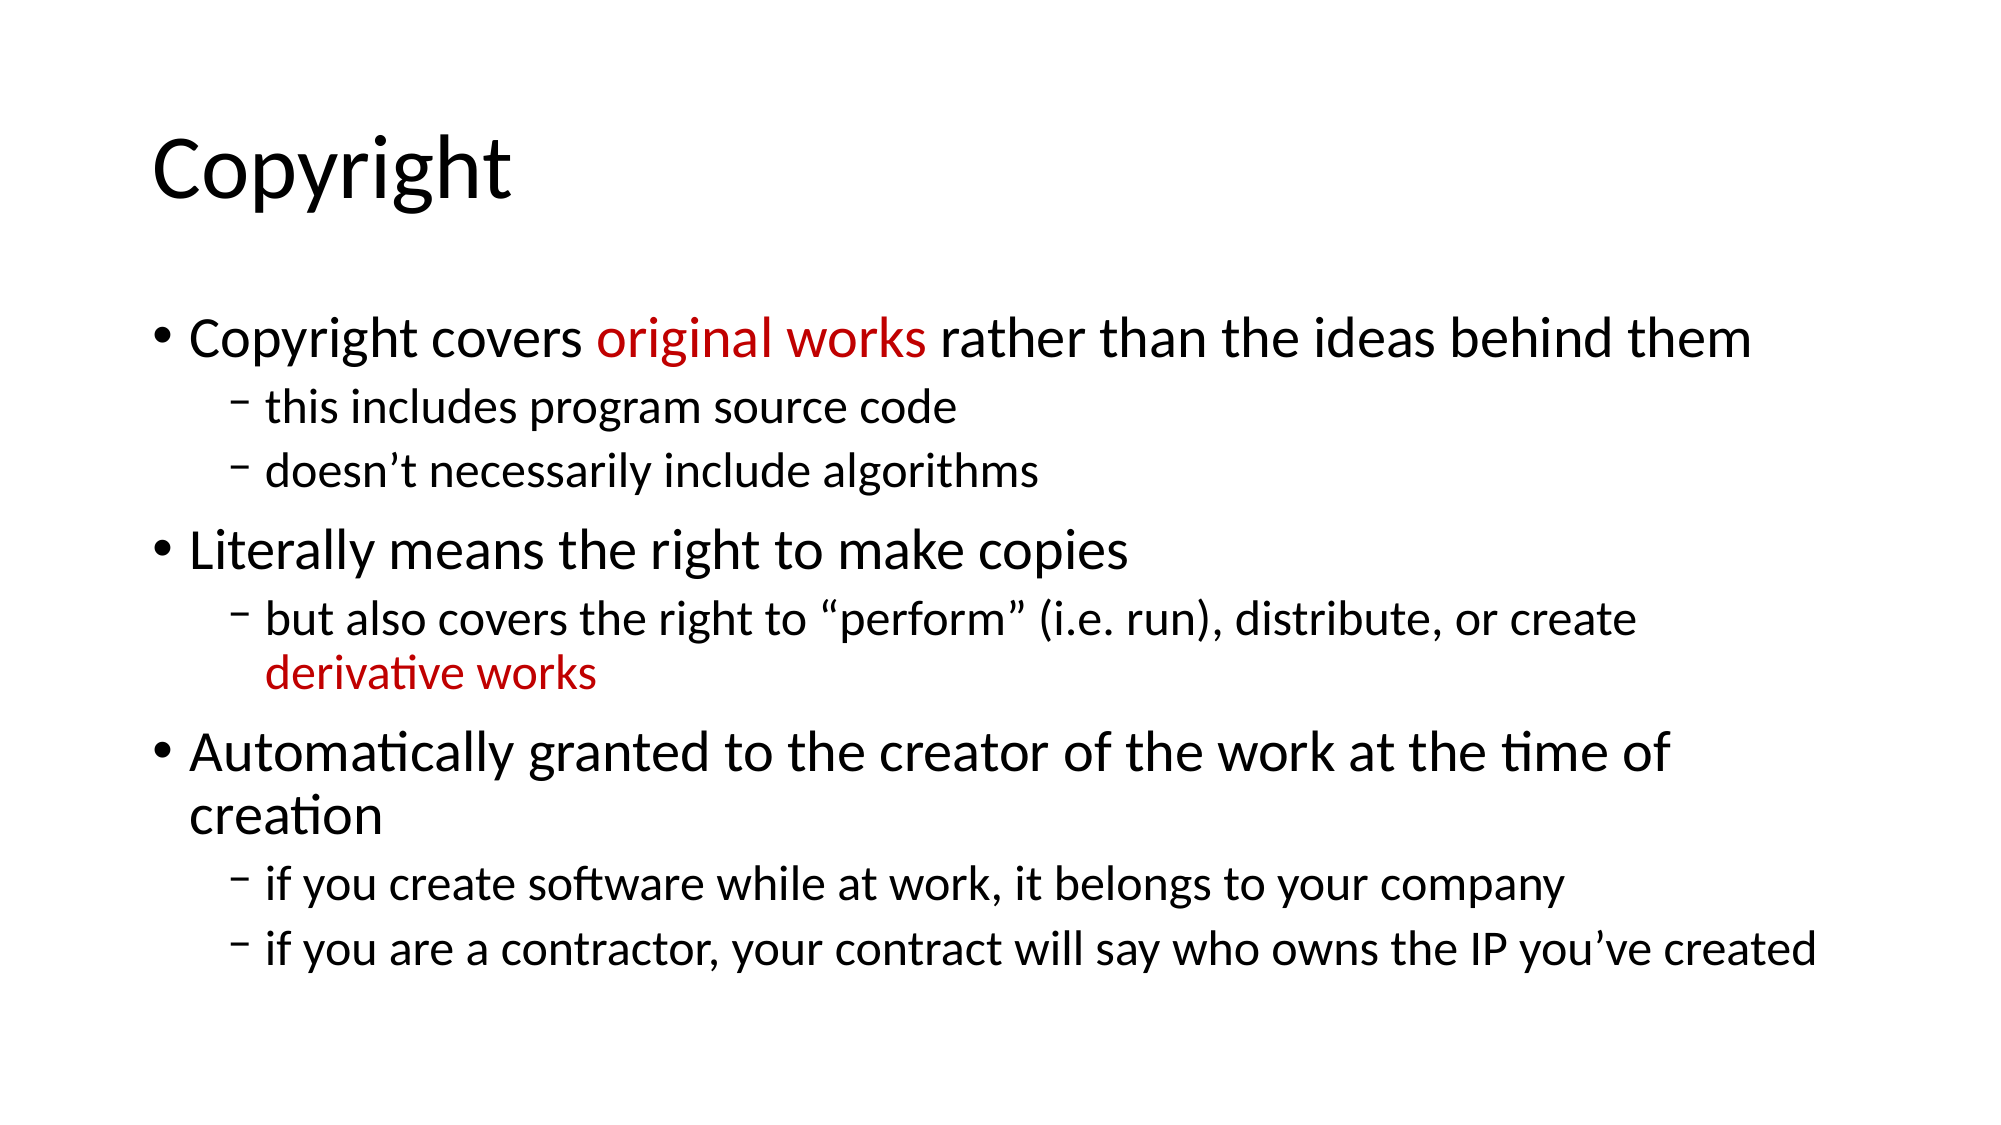

# Copyright
Copyright covers original works rather than the ideas behind them
this includes program source code
doesn’t necessarily include algorithms
Literally means the right to make copies
but also covers the right to “perform” (i.e. run), distribute, or create derivative works
Automatically granted to the creator of the work at the time of creation
if you create software while at work, it belongs to your company
if you are a contractor, your contract will say who owns the IP you’ve created